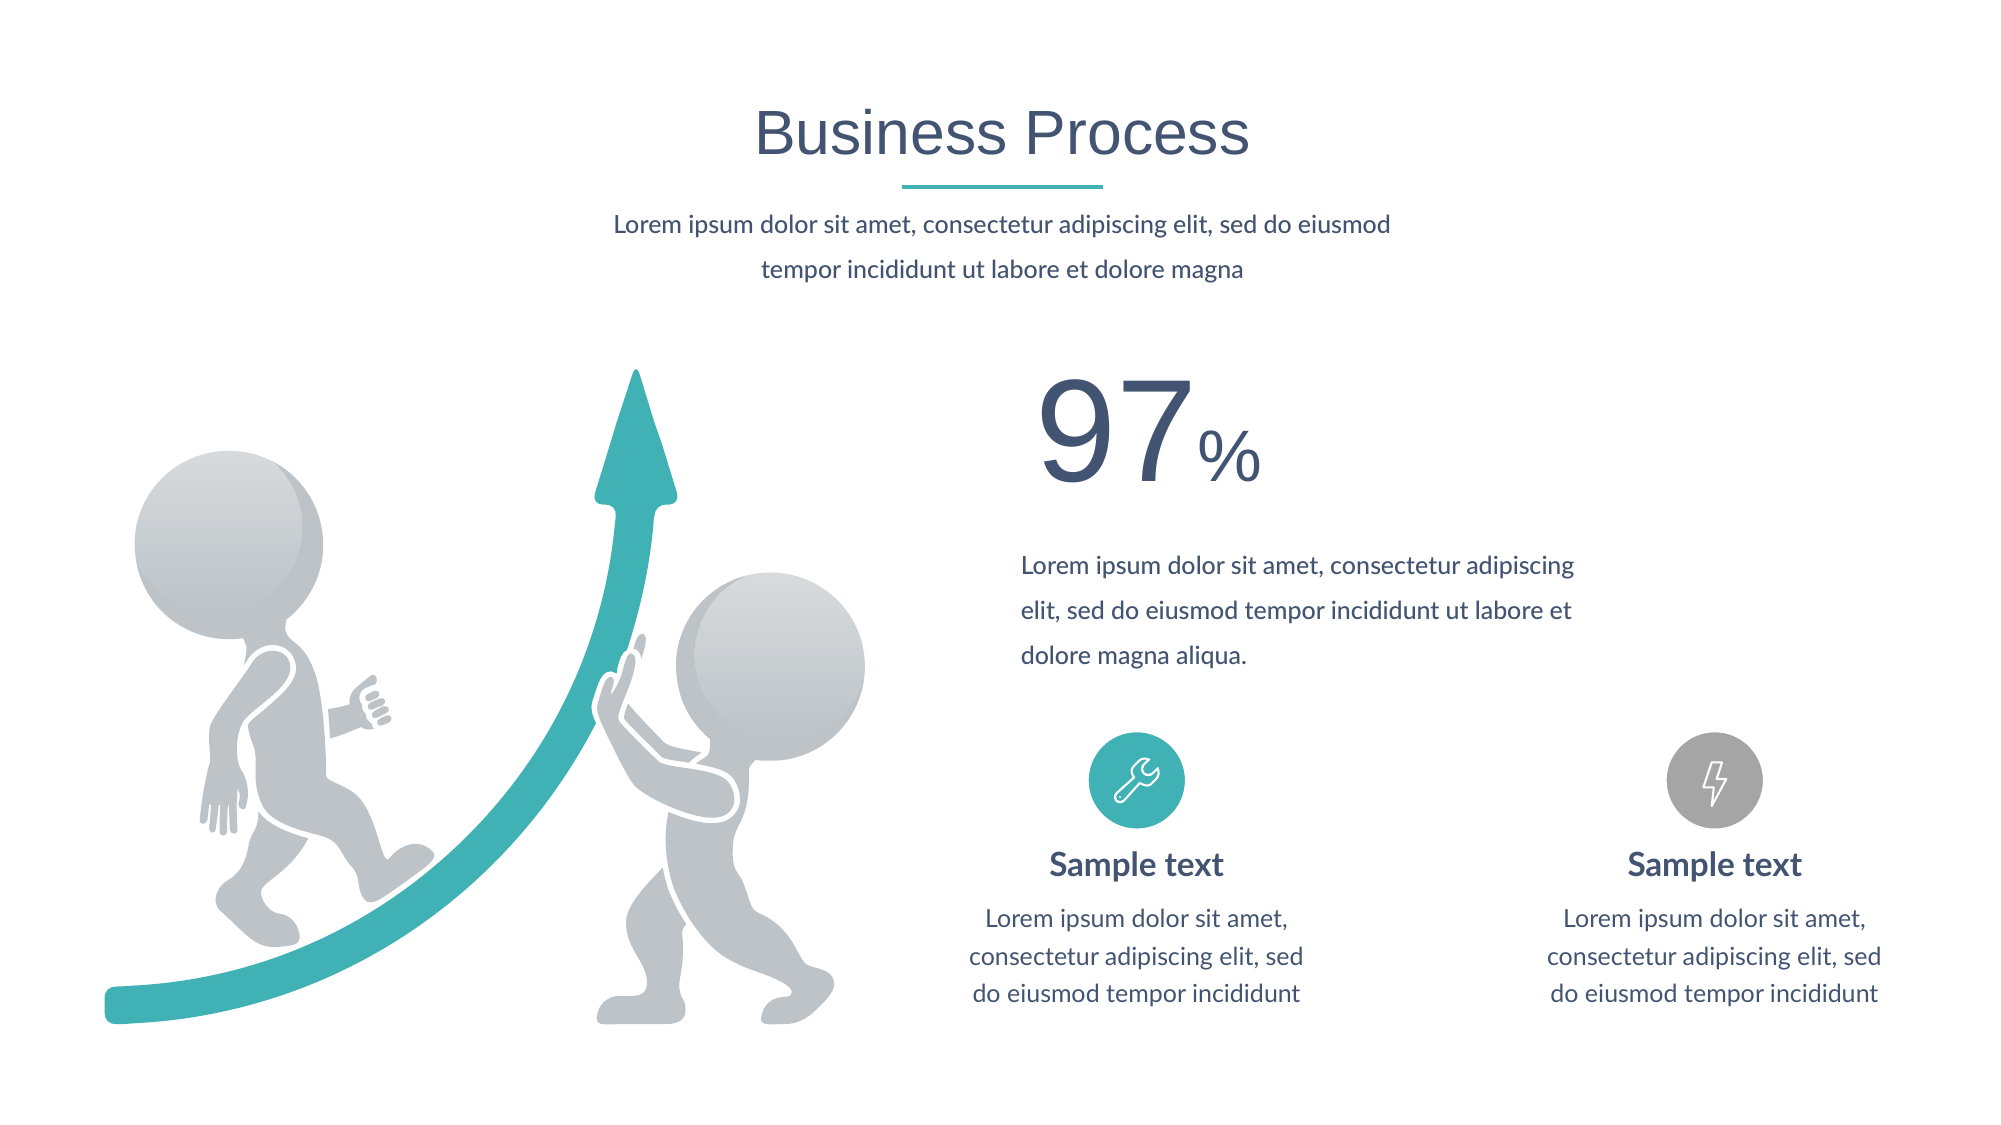

Business Process
Lorem ipsum dolor sit amet, consectetur adipiscing elit, sed do eiusmod tempor incididunt ut labore et dolore magna
97%

Lorem ipsum dolor sit amet, consectetur adipiscing elit, sed do eiusmod tempor incididunt ut labore et dolore magna aliqua.

Sample text
Sample text
Lorem ipsum dolor sit amet, consectetur adipiscing elit, sed do eiusmod tempor incididunt
Lorem ipsum dolor sit amet, consectetur adipiscing elit, sed do eiusmod tempor incididunt